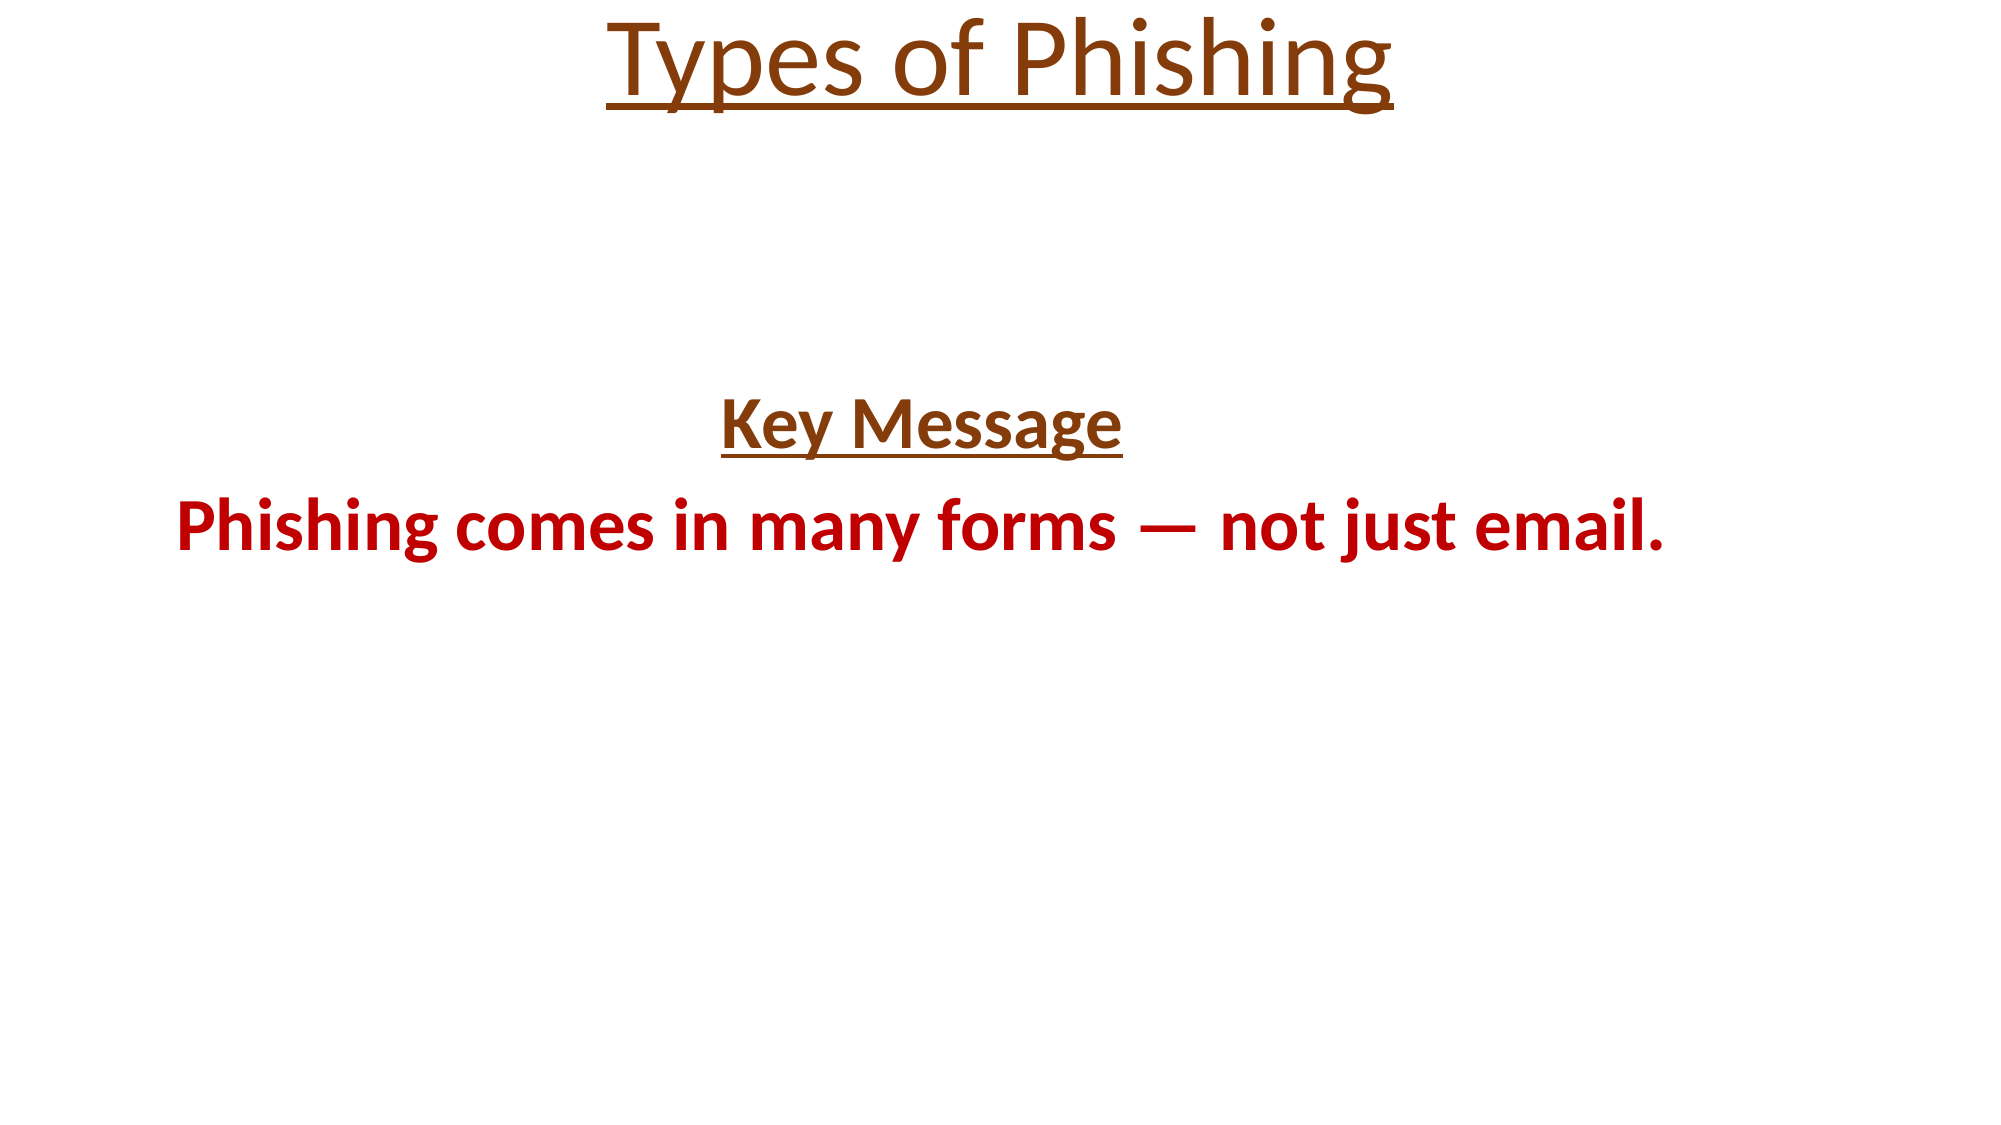

# Types of Phishing

Key Message
Phishing comes in many forms — not just email.